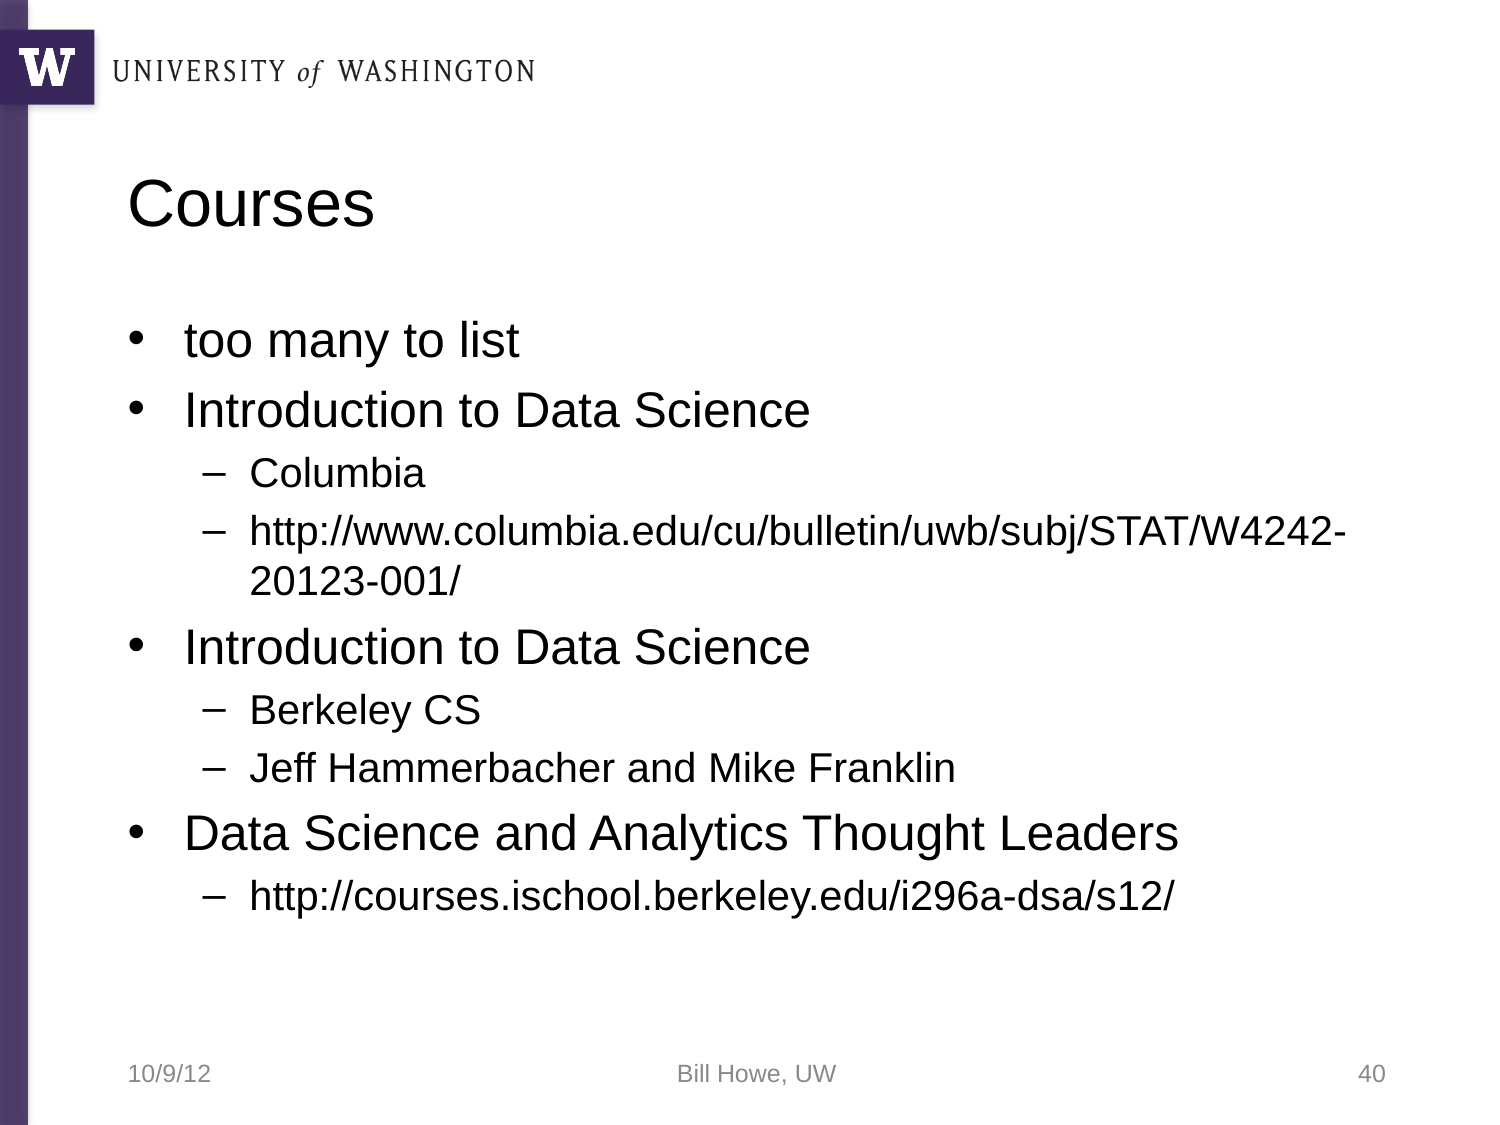

# Courses
too many to list
Introduction to Data Science
Columbia
http://www.columbia.edu/cu/bulletin/uwb/subj/STAT/W4242-20123-001/
Introduction to Data Science
Berkeley CS
Jeff Hammerbacher and Mike Franklin
Data Science and Analytics Thought Leaders
http://courses.ischool.berkeley.edu/i296a-dsa/s12/
10/9/12
Bill Howe, UW
40